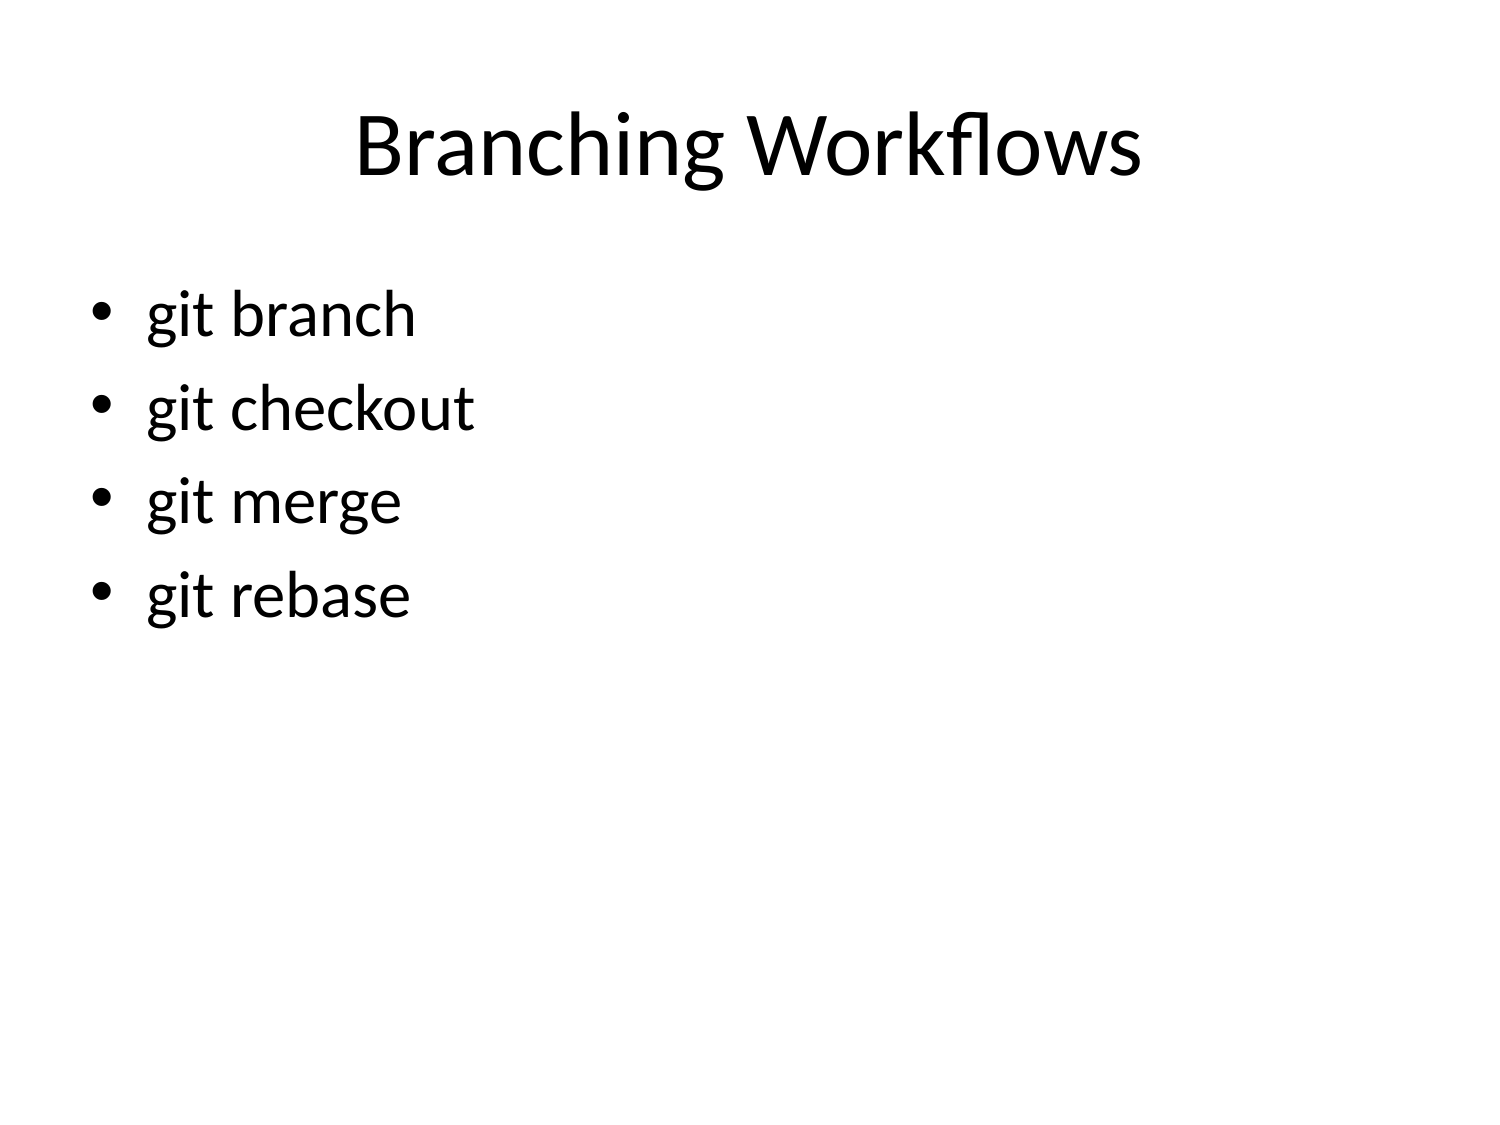

# Branching Workflows
git branch
git checkout
git merge
git rebase